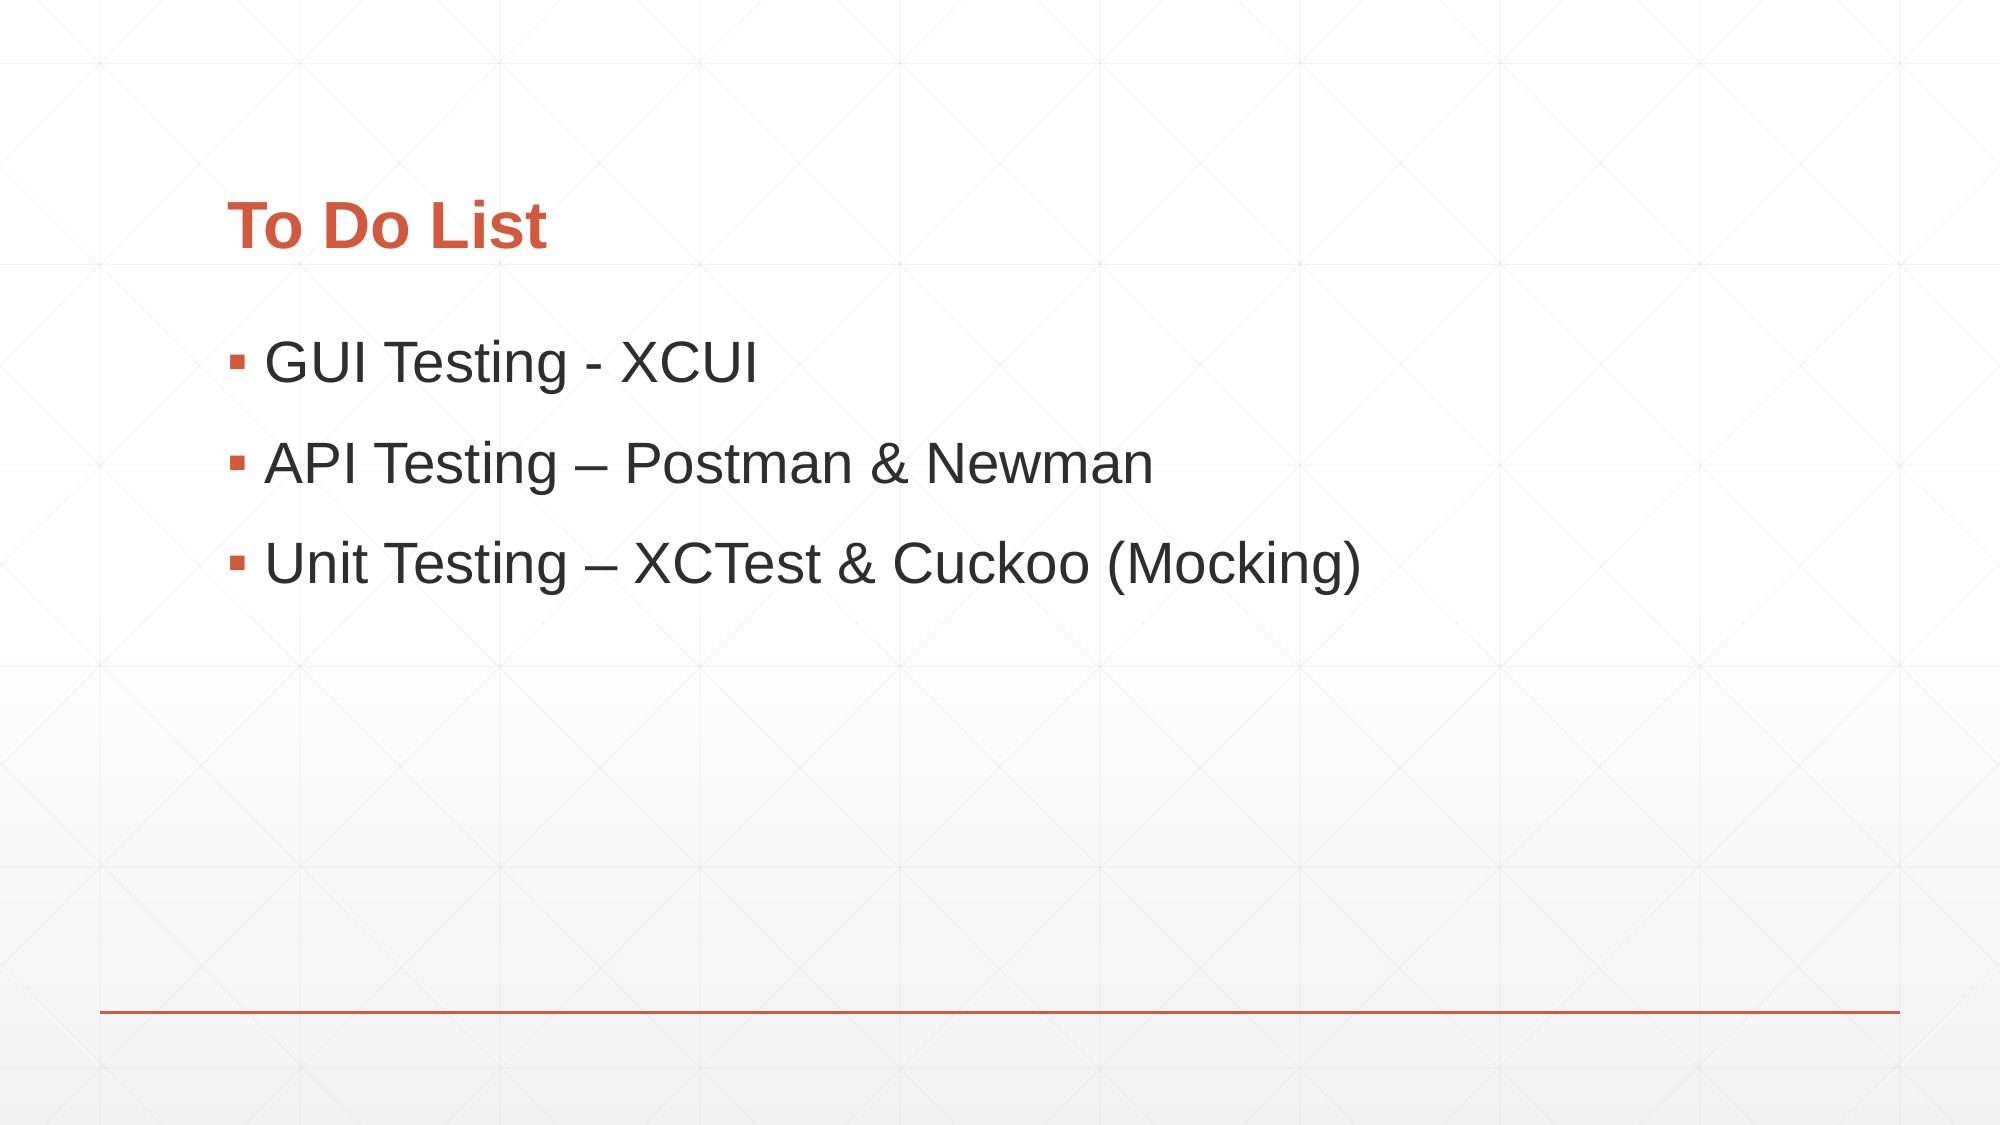

# To Do List
GUI Testing - XCUI
API Testing – Postman & Newman
Unit Testing – XCTest & Cuckoo (Mocking)